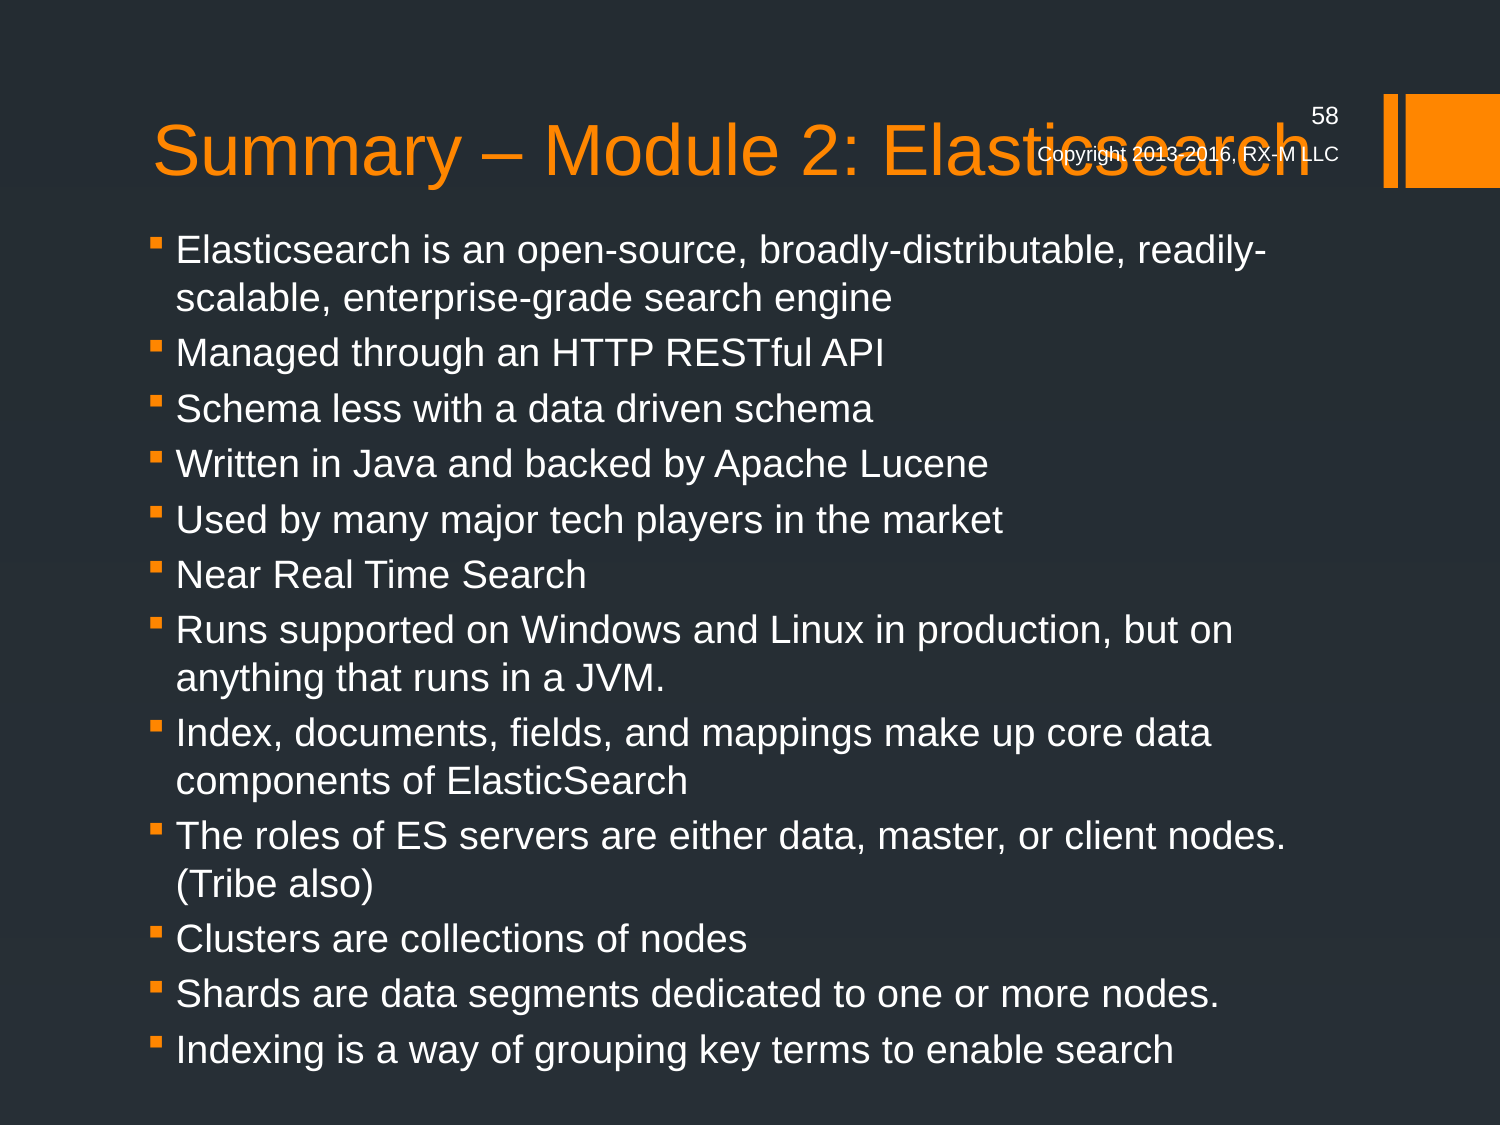

# Summary – Module 2: Elasticsearch
58
Copyright 2013-2016, RX-M LLC
Elasticsearch is an open-source, broadly-distributable, readily-scalable, enterprise-grade search engine
Managed through an HTTP RESTful API
Schema less with a data driven schema
Written in Java and backed by Apache Lucene
Used by many major tech players in the market
Near Real Time Search
Runs supported on Windows and Linux in production, but on anything that runs in a JVM.
Index, documents, fields, and mappings make up core data components of ElasticSearch
The roles of ES servers are either data, master, or client nodes. (Tribe also)
Clusters are collections of nodes
Shards are data segments dedicated to one or more nodes.
Indexing is a way of grouping key terms to enable search